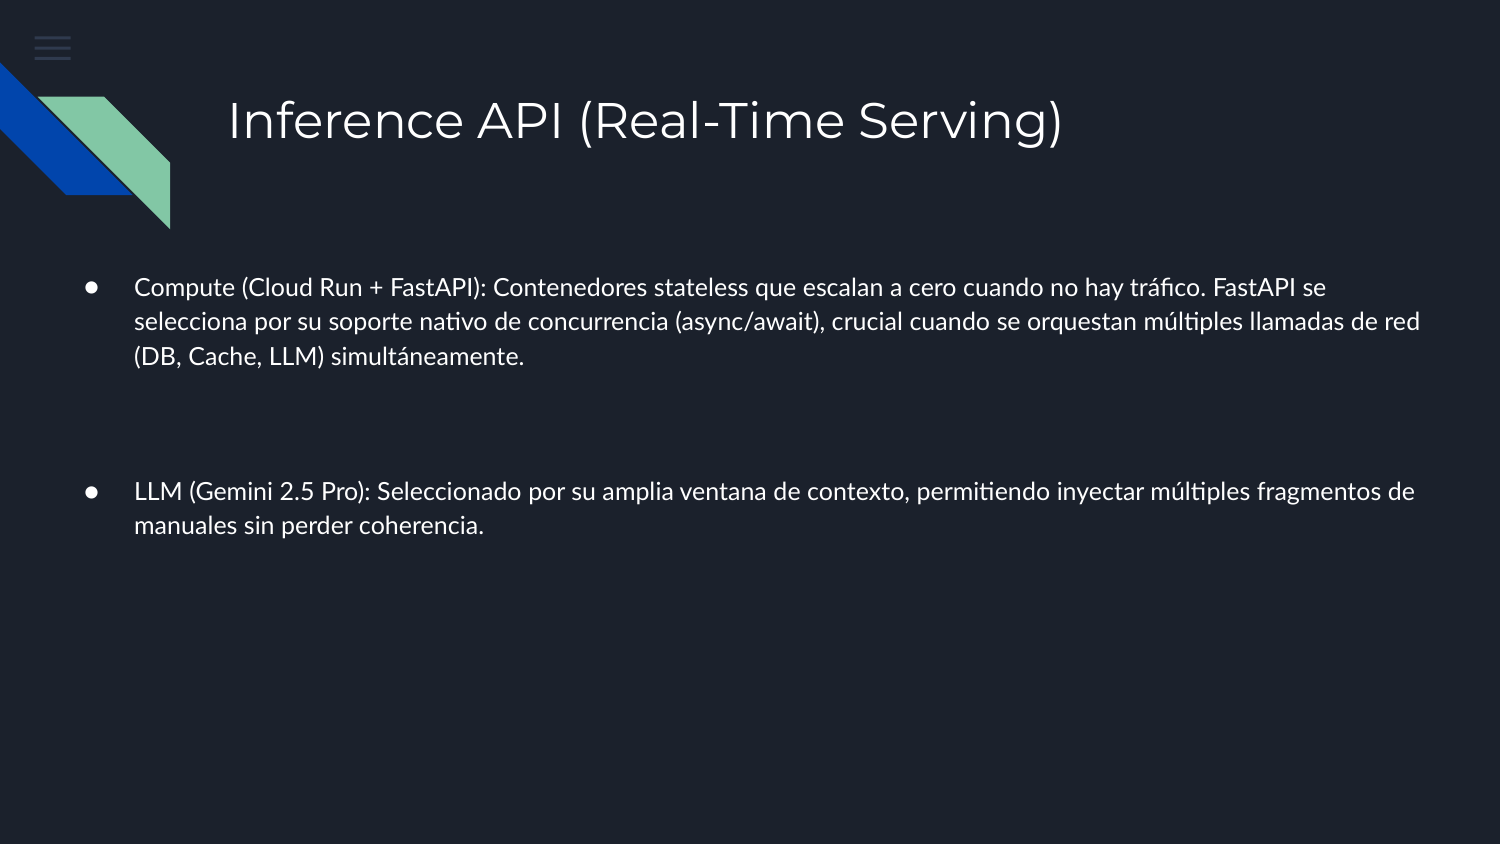

# Inference API (Real-Time Serving)
Compute (Cloud Run + FastAPI): Contenedores stateless que escalan a cero cuando no hay tráfico. FastAPI se selecciona por su soporte nativo de concurrencia (async/await), crucial cuando se orquestan múltiples llamadas de red (DB, Cache, LLM) simultáneamente.

LLM (Gemini 2.5 Pro): Seleccionado por su amplia ventana de contexto, permitiendo inyectar múltiples fragmentos de manuales sin perder coherencia.